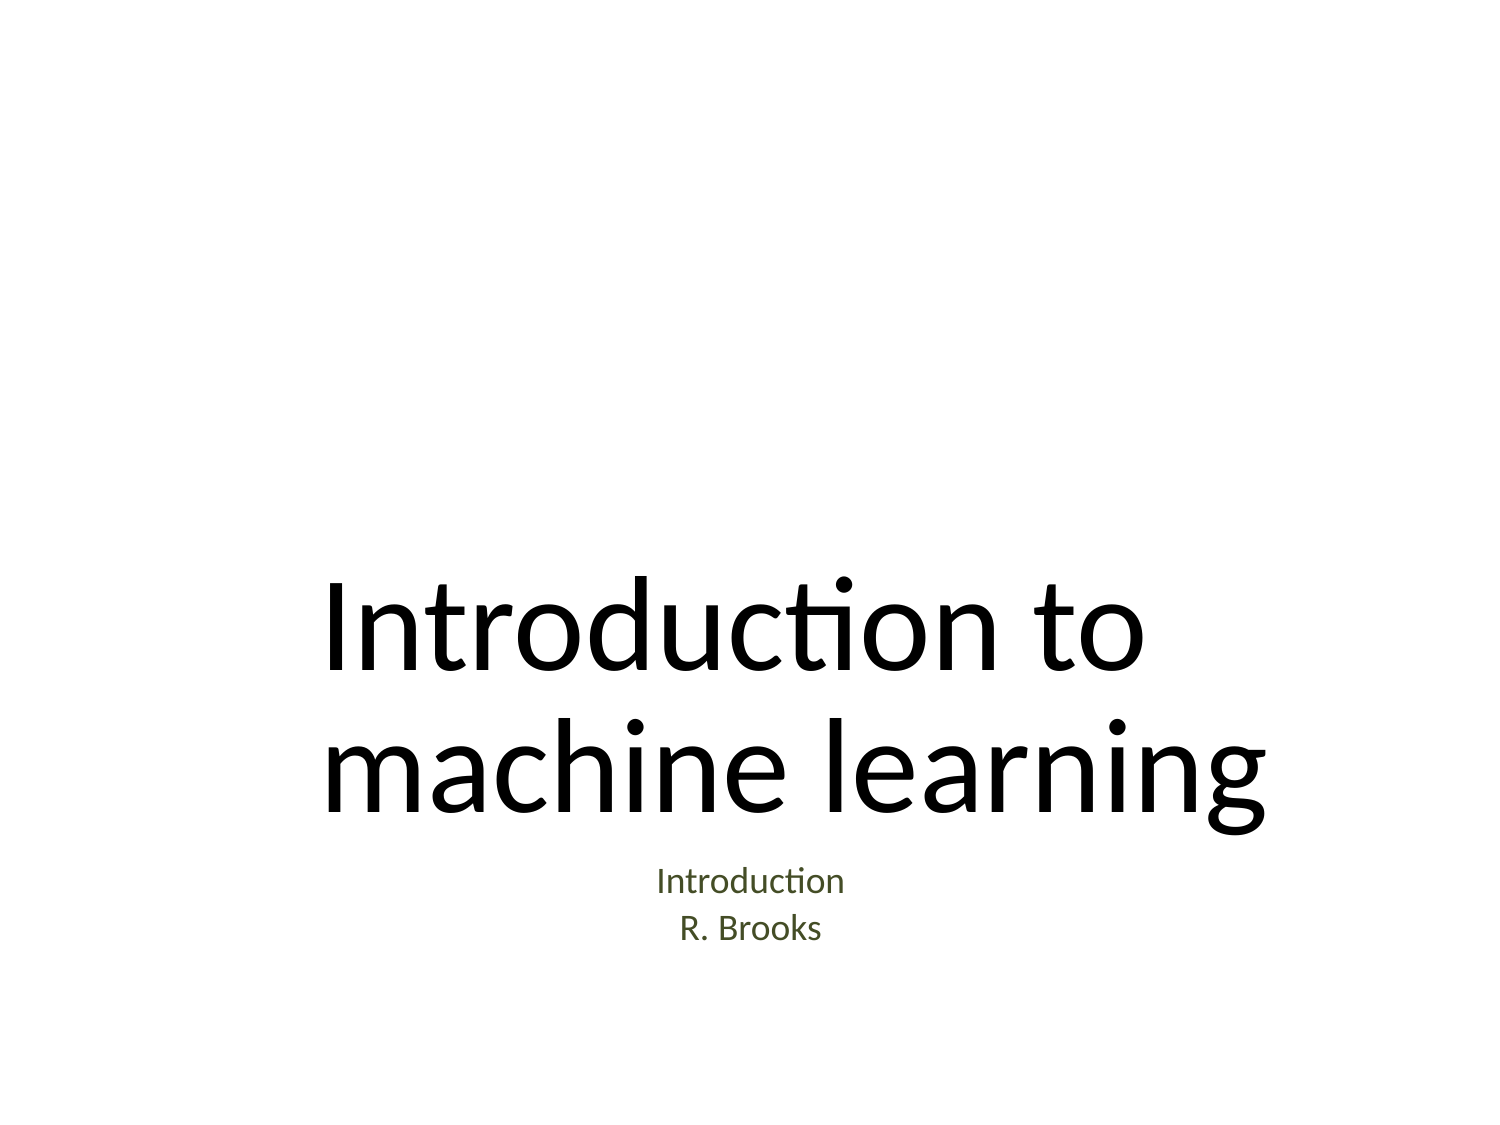

# Introduction to machine learning
Introduction
R. Brooks